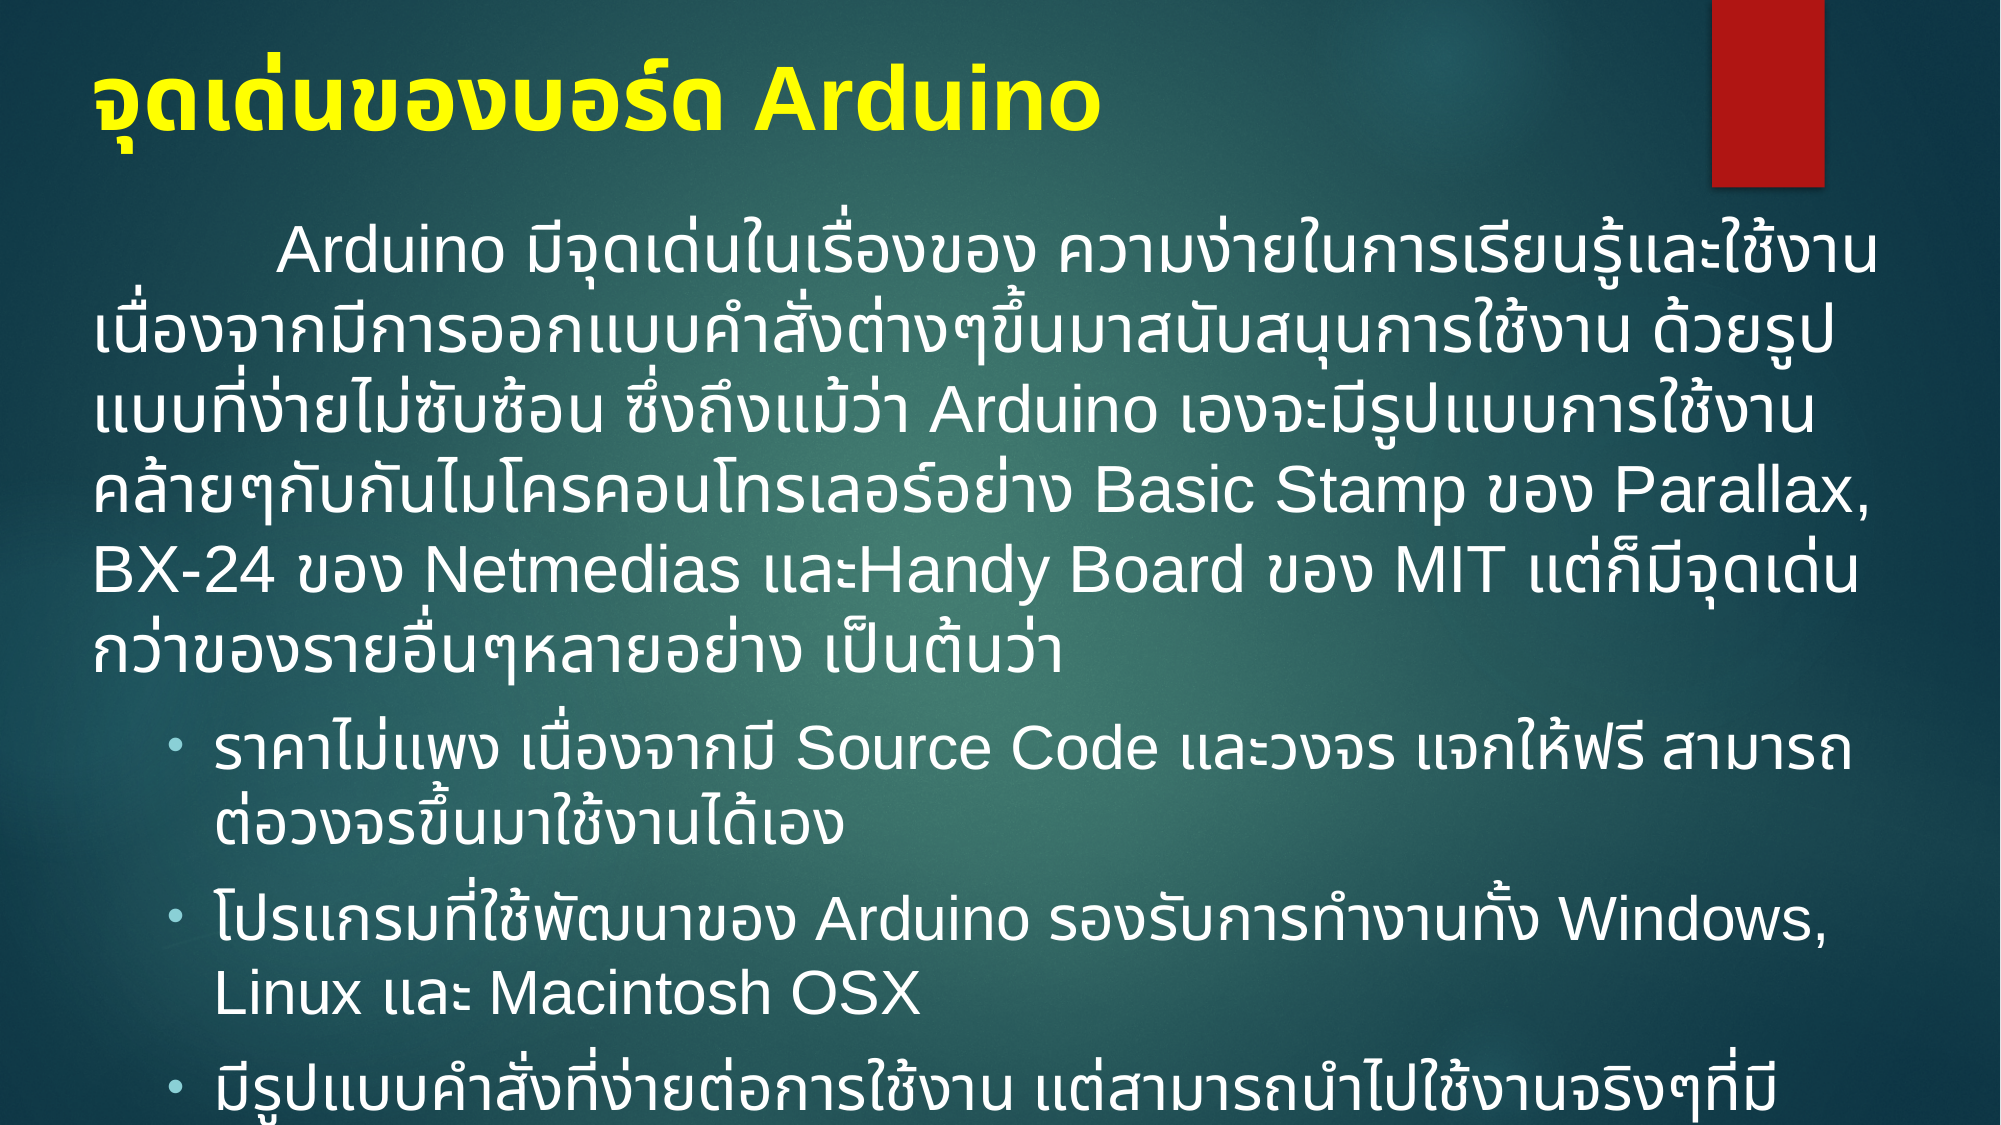

# จุดเด่นของบอร์ด Arduino
          Arduino มีจุดเด่นในเรื่องของ ความง่ายในการเรียนรู้และใช้งาน เนื่องจากมีการออกแบบคำสั่งต่างๆขึ้นมาสนับสนุนการใช้งาน ด้วยรูปแบบที่ง่ายไม่ซับซ้อน ซึ่งถึงแม้ว่า Arduino เองจะมีรูปแบบการใช้งาน คล้ายๆกับกันไมโครคอนโทรเลอร์อย่าง Basic Stamp ของ Parallax, BX-24 ของ Netmedias และHandy Board ของ MIT แต่ก็มีจุดเด่นกว่าของรายอื่นๆหลายอย่าง เป็นต้นว่า
ราคาไม่แพง เนื่องจากมี Source Code และวงจร แจกให้ฟรี สามารถต่อวงจรขึ้นมาใช้งานได้เอง
โปรแกรมที่ใช้พัฒนาของ Arduino รองรับการทำงานทั้ง Windows, Linux และ Macintosh OSX
มีรูปแบบคำสั่งที่ง่ายต่อการใช้งาน แต่สามารถนำไปใช้งานจริงๆที่มีความซับซ้อนมากๆได้ และยังสามารถสร้างคำสั่งและ Library ใหม่ๆ ขึ้นมาใช้งานเองได้ เมื่อมีความชำนาญมากขึ้นแล้ว
มีการเปิดเผยวงจรและ Source Code ทั้งหมดทำให้สามารถนำไปพัฒนาต่อยอดเพิ่มเติมได้ตามความต้องการทั้ง Hardware และ Software